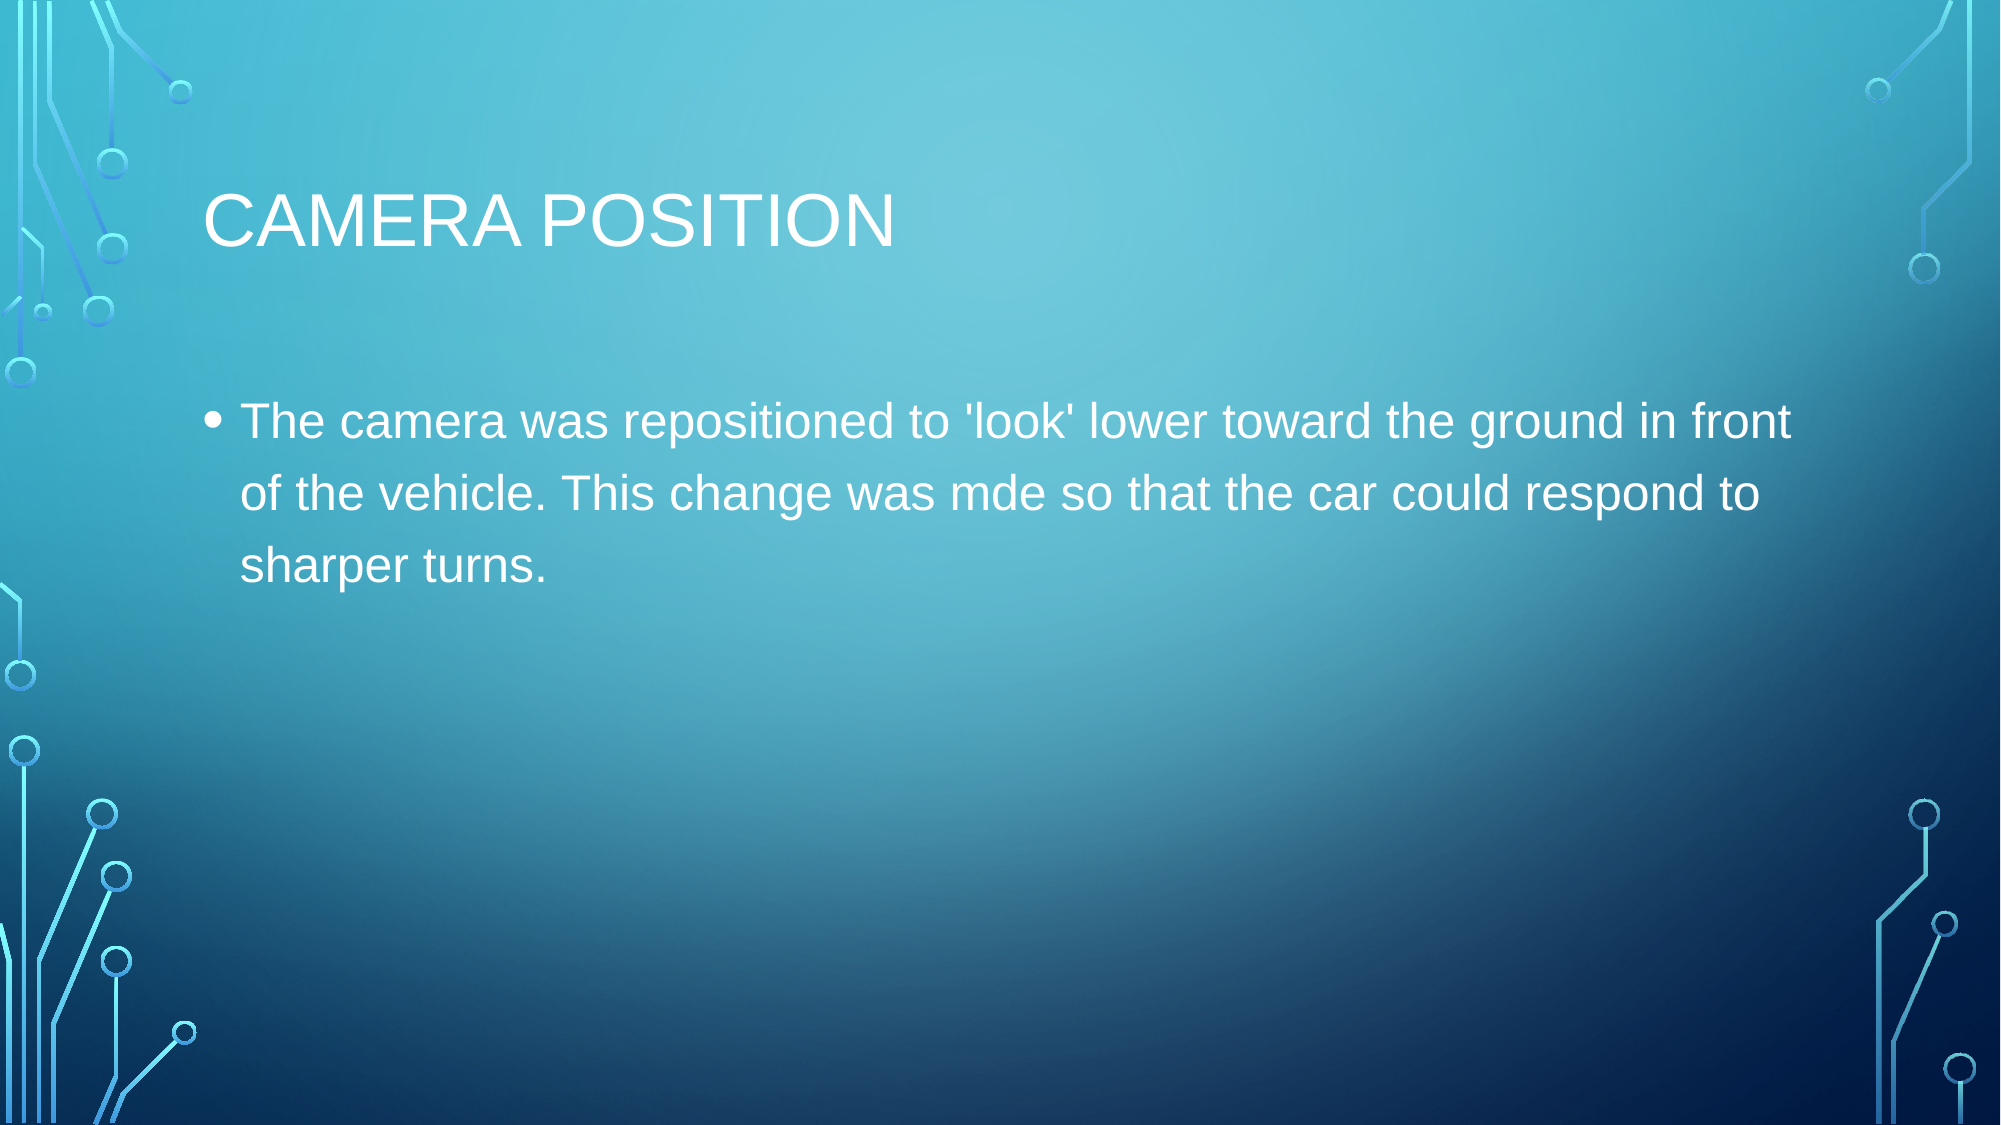

# Camera position
The camera was repositioned to 'look' lower toward the ground in front of the vehicle. This change was mde so that the car could respond to sharper turns.